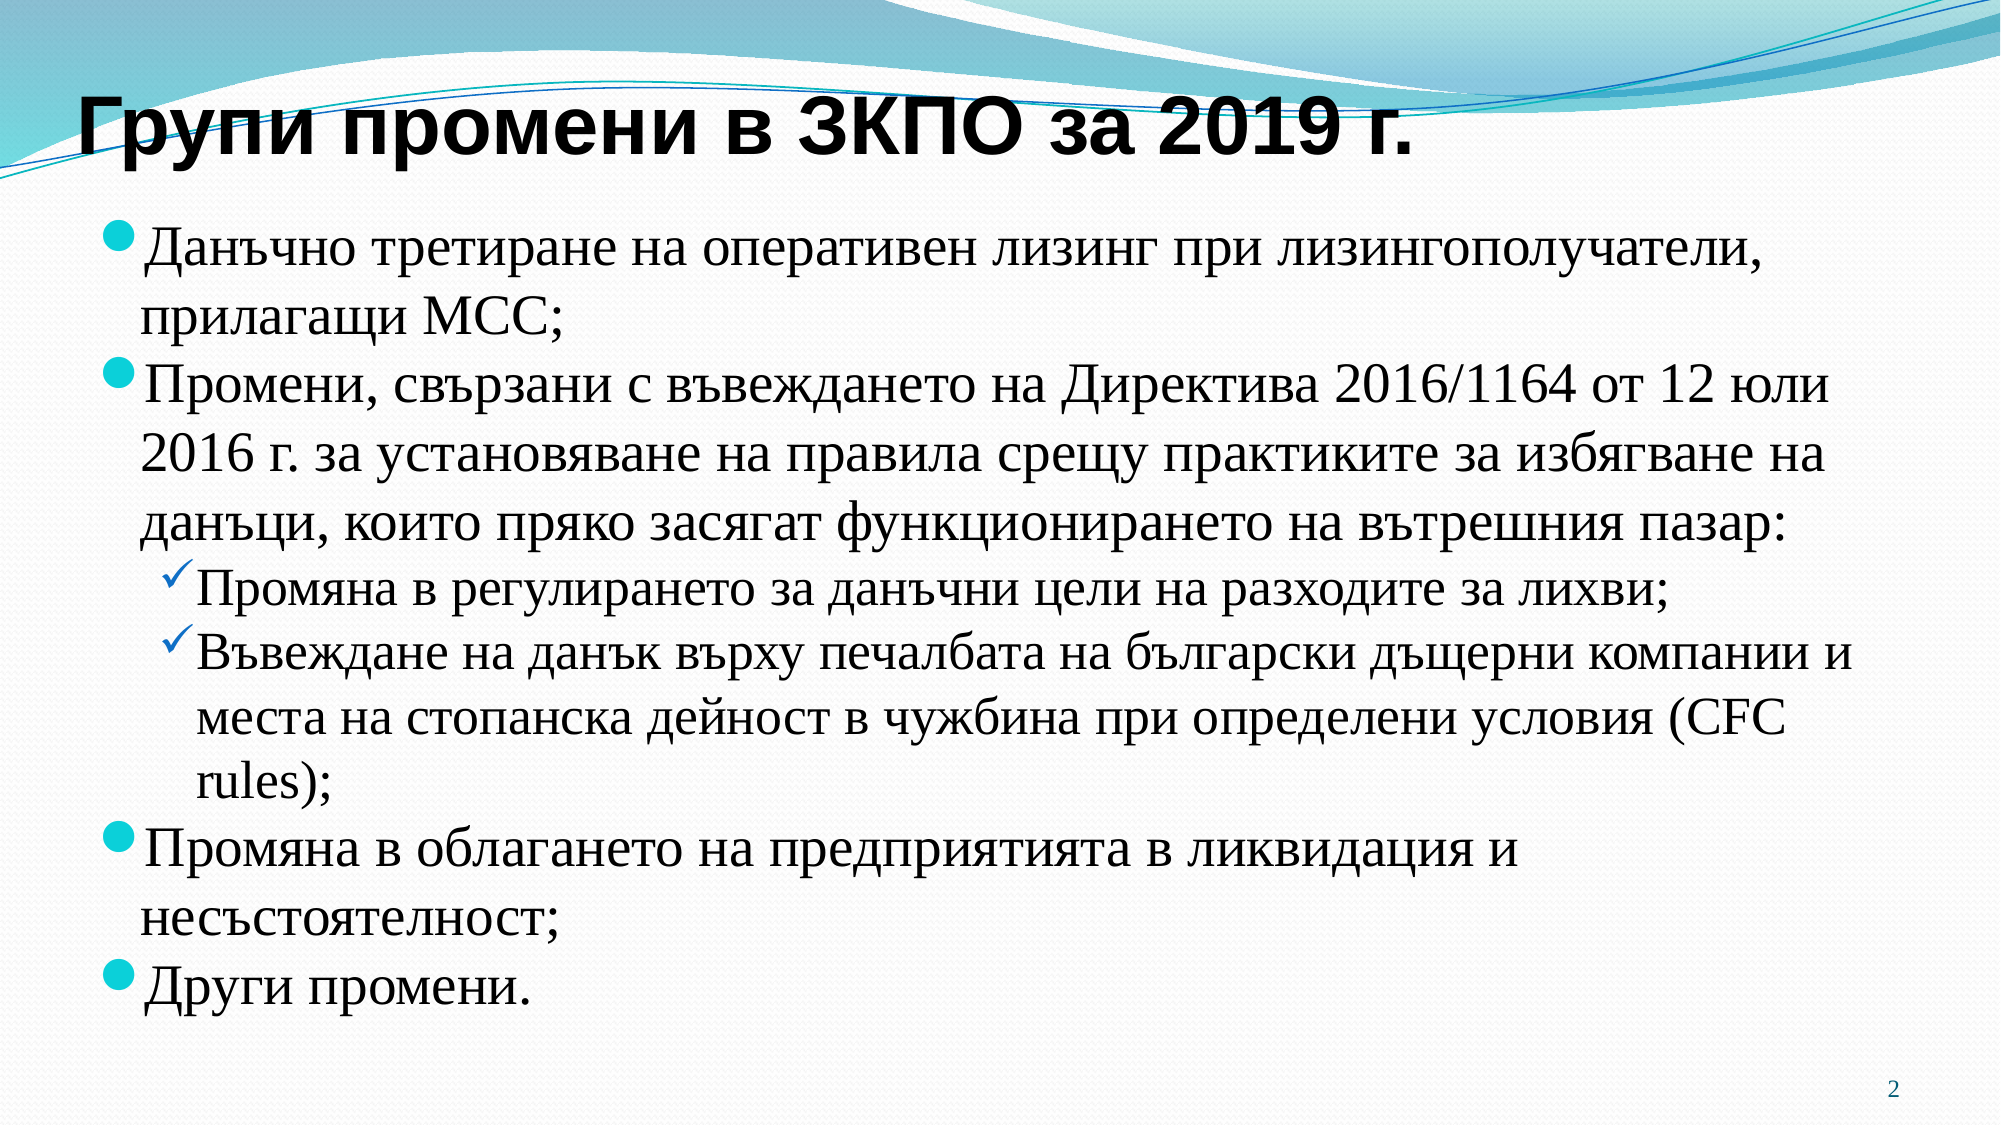

# Групи промени в ЗКПО за 2019 г.
Данъчно третиране на оперативен лизинг при лизингополучатели, прилагащи МСС;
Промени, свързани с въвеждането на Директива 2016/1164 от 12 юли 2016 г. за установяване на правила срещу практиките за избягване на данъци, които пряко засягат функционирането на вътрешния пазар:
Промяна в регулирането за данъчни цели на разходите за лихви;
Въвеждане на данък върху печалбата на български дъщерни компании и места на стопанска дейност в чужбина при определени условия (CFC rules);
Промяна в облагането на предприятията в ликвидация и несъстоятелност;
Други промени.

2